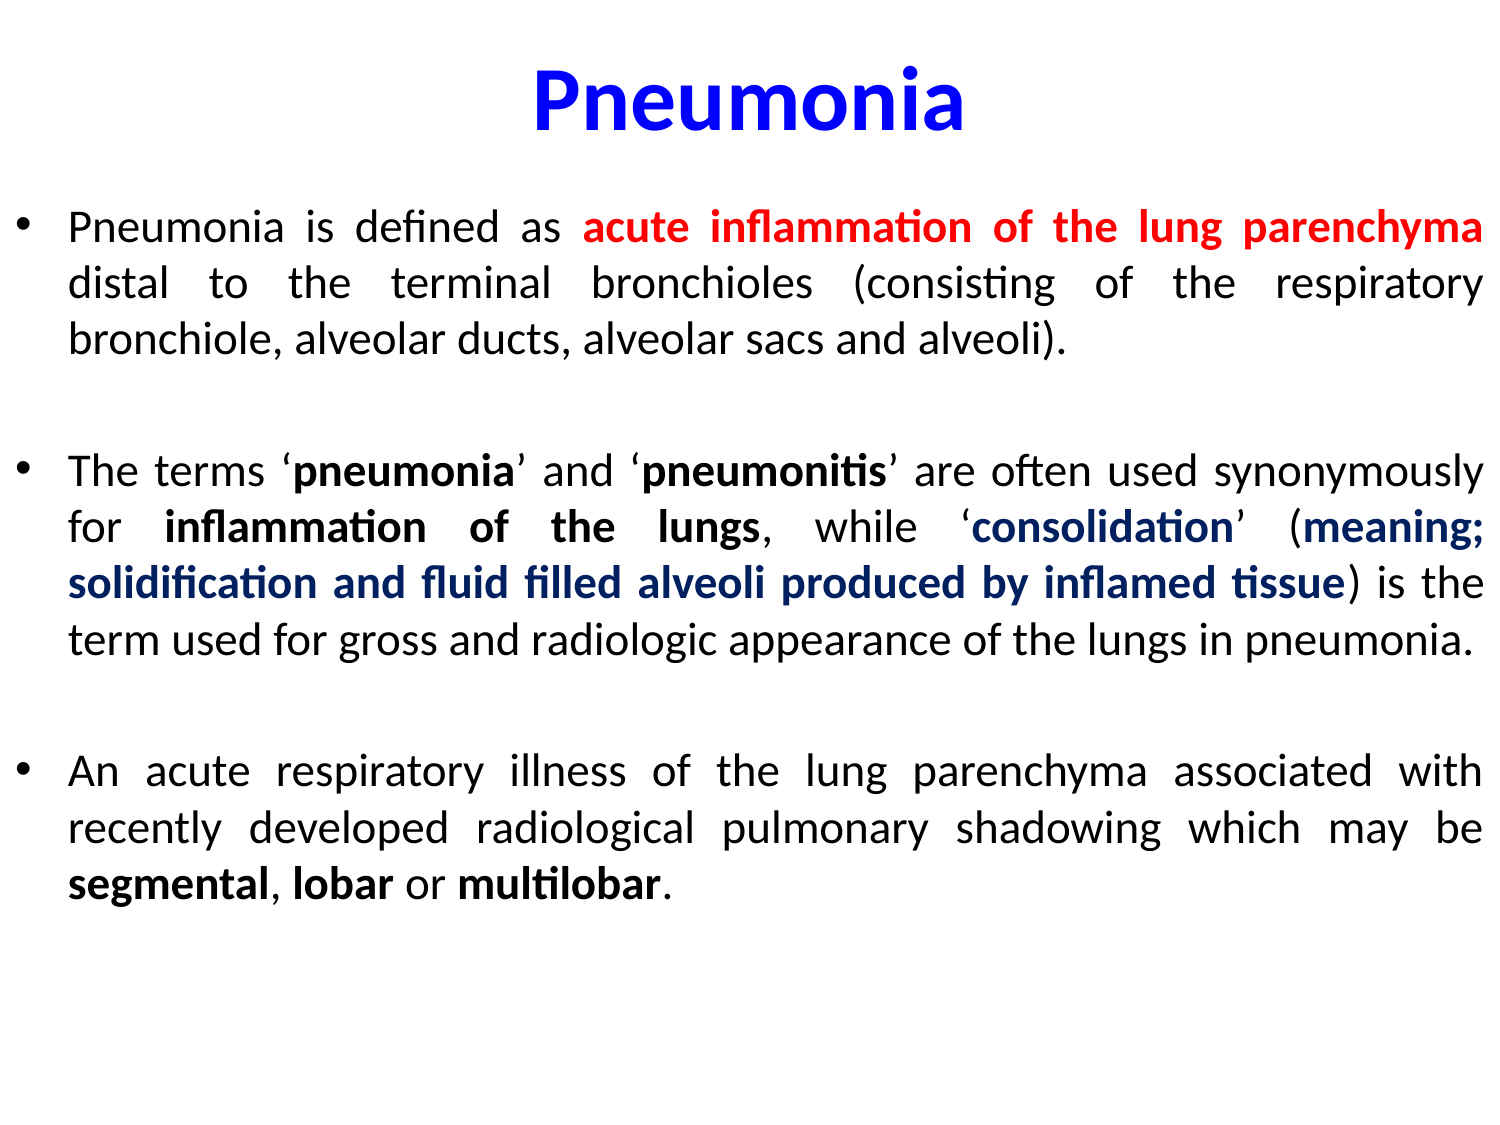

# Pneumonia
Pneumonia is defined as acute inflammation of the lung parenchyma distal to the terminal bronchioles (consisting of the respiratory bronchiole, alveolar ducts, alveolar sacs and alveoli).

The terms ‘pneumonia’ and ‘pneumonitis’ are often used synonymously for inflammation of the lungs, while ‘consolidation’ (meaning; solidification and fluid filled alveoli produced by inflamed tissue) is the term used for gross and radiologic appearance of the lungs in pneumonia.

An acute respiratory illness of the lung parenchyma associated with recently developed radiological pulmonary shadowing which may be segmental, lobar or multilobar.